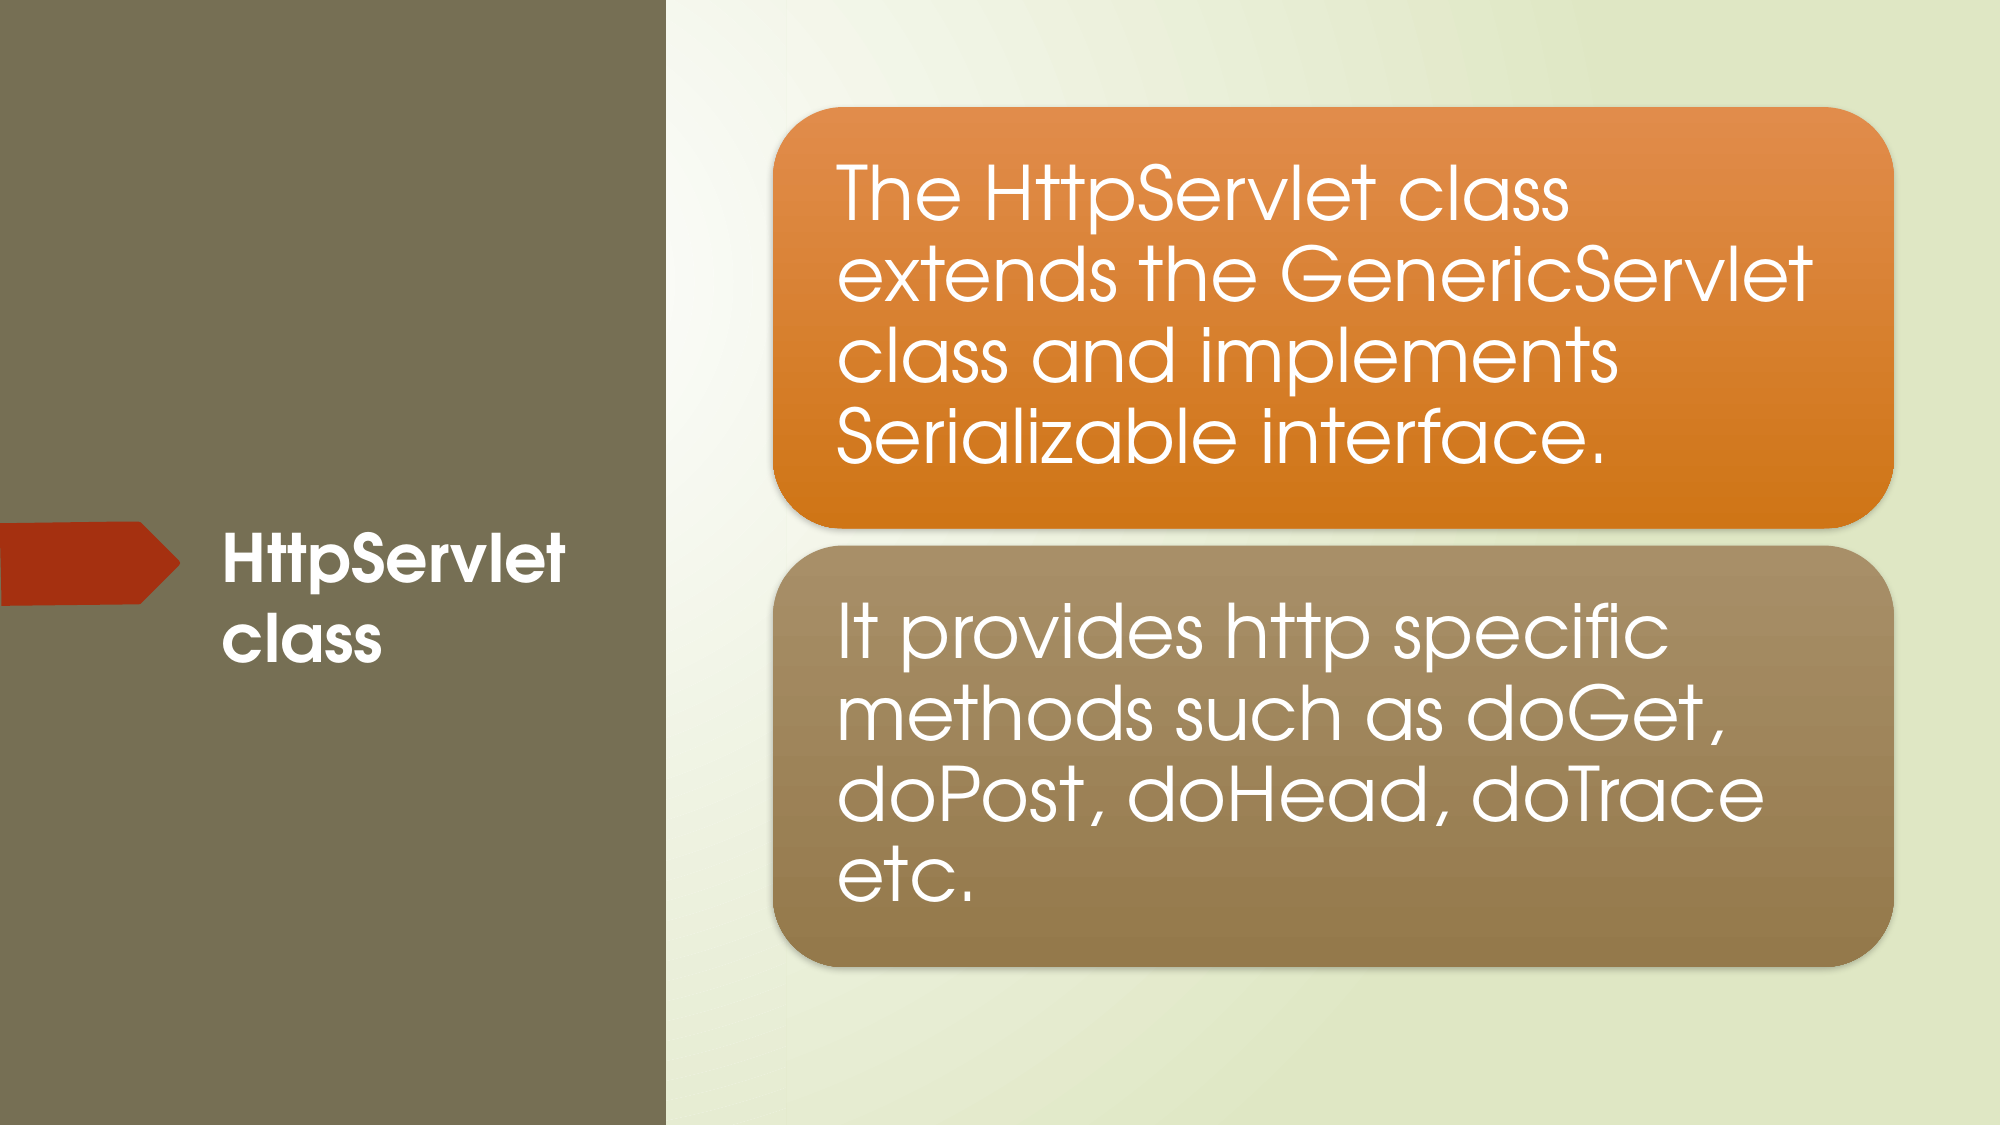

The HttpServlet class extends the GenericServlet class and implements Serializable interface.
It provides http specific methods such as doGet, doPost, doHead, doTrace etc.
# HttpServlet class